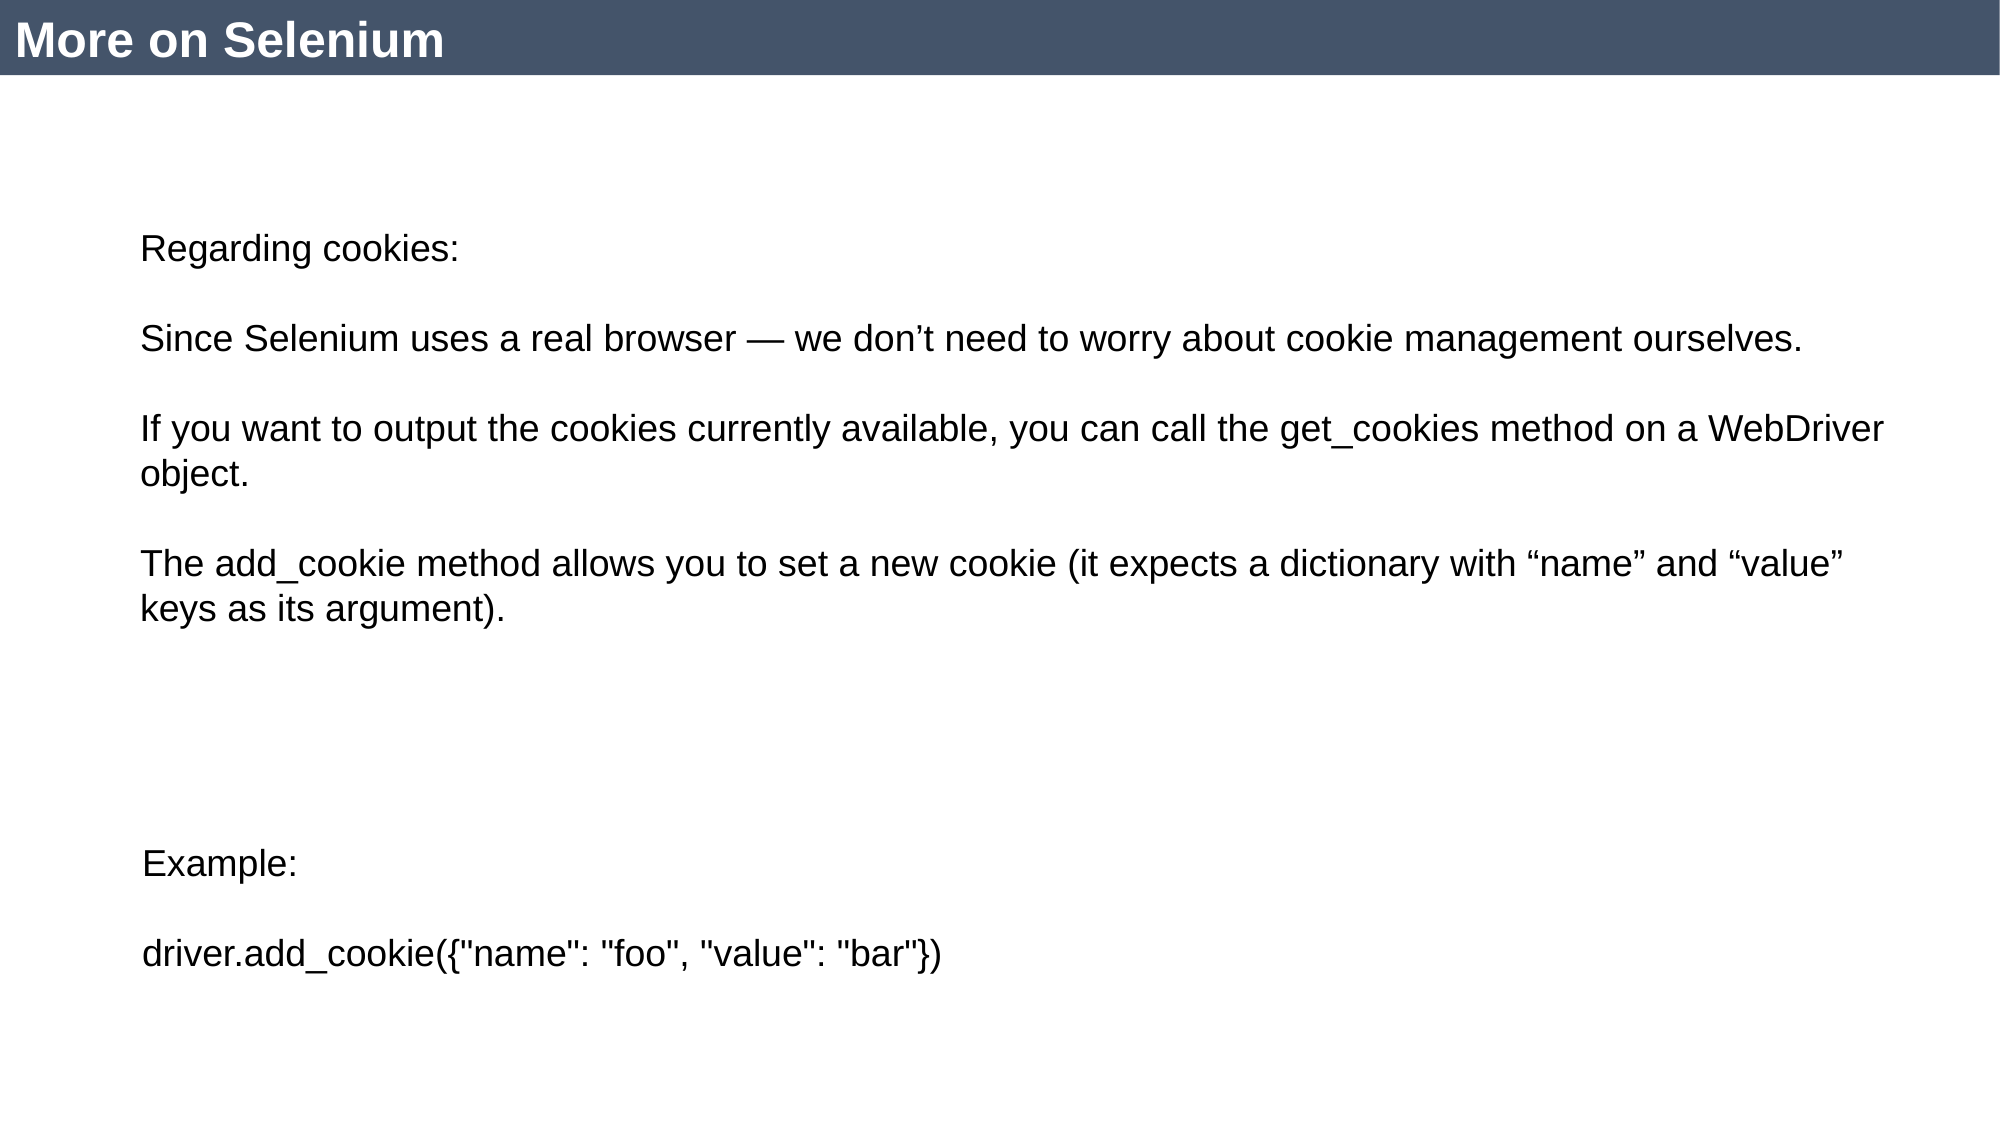

More on Selenium
Regarding cookies:

Since Selenium uses a real browser — we don’t need to worry about cookie management ourselves.

If you want to output the cookies currently available, you can call the get_cookies method on a WebDriver object.

The add_cookie method allows you to set a new cookie (it expects a dictionary with “name” and “value” keys as its argument).

Example:

driver.add_cookie({"name": "foo", "value": "bar"})